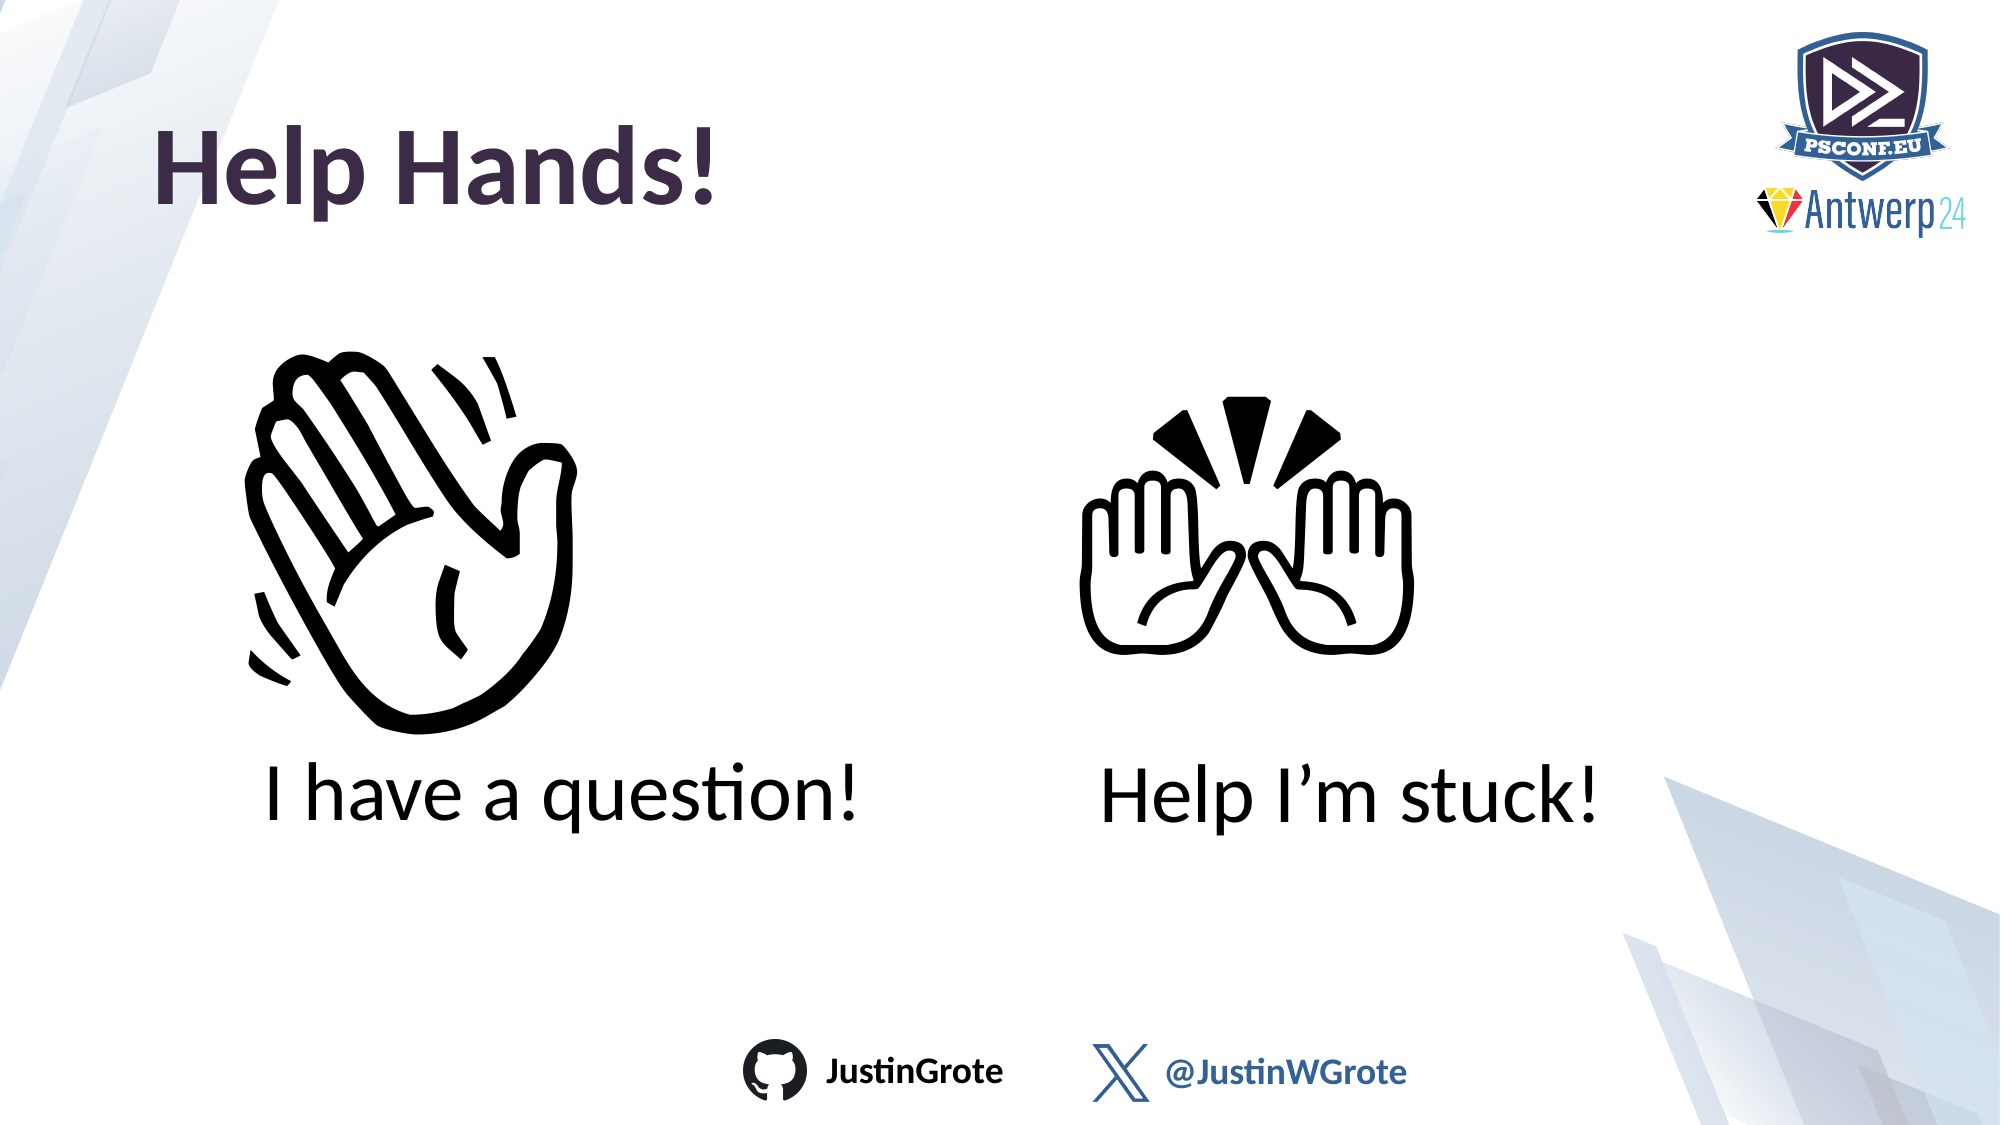

# Help Hands!
👋
🙌
I have a question!
Help I’m stuck!